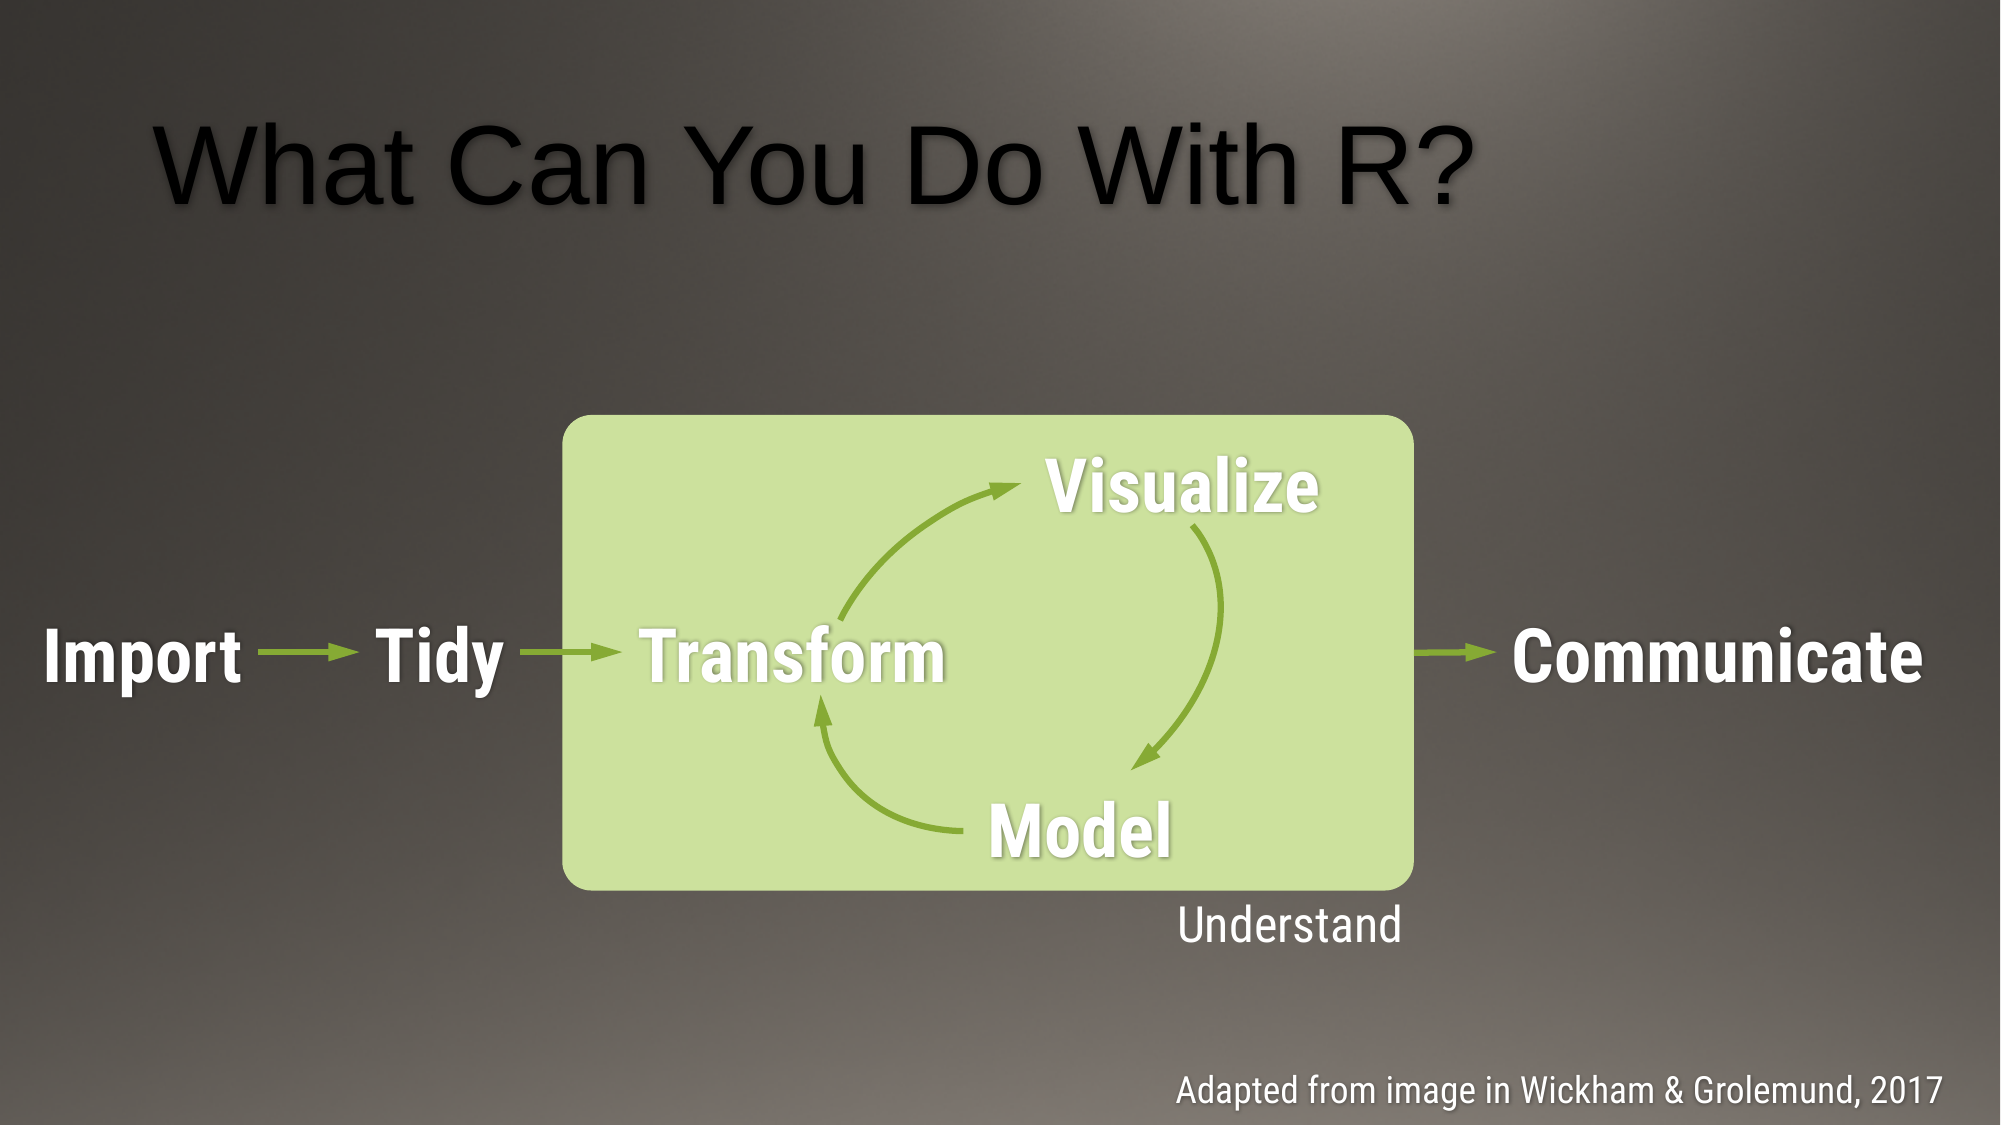

# What Can You Do With R?

Visualize

Import
Tidy
Transform
Communicate

Model
Understand
Adapted from image in Wickham & Grolemund, 2017